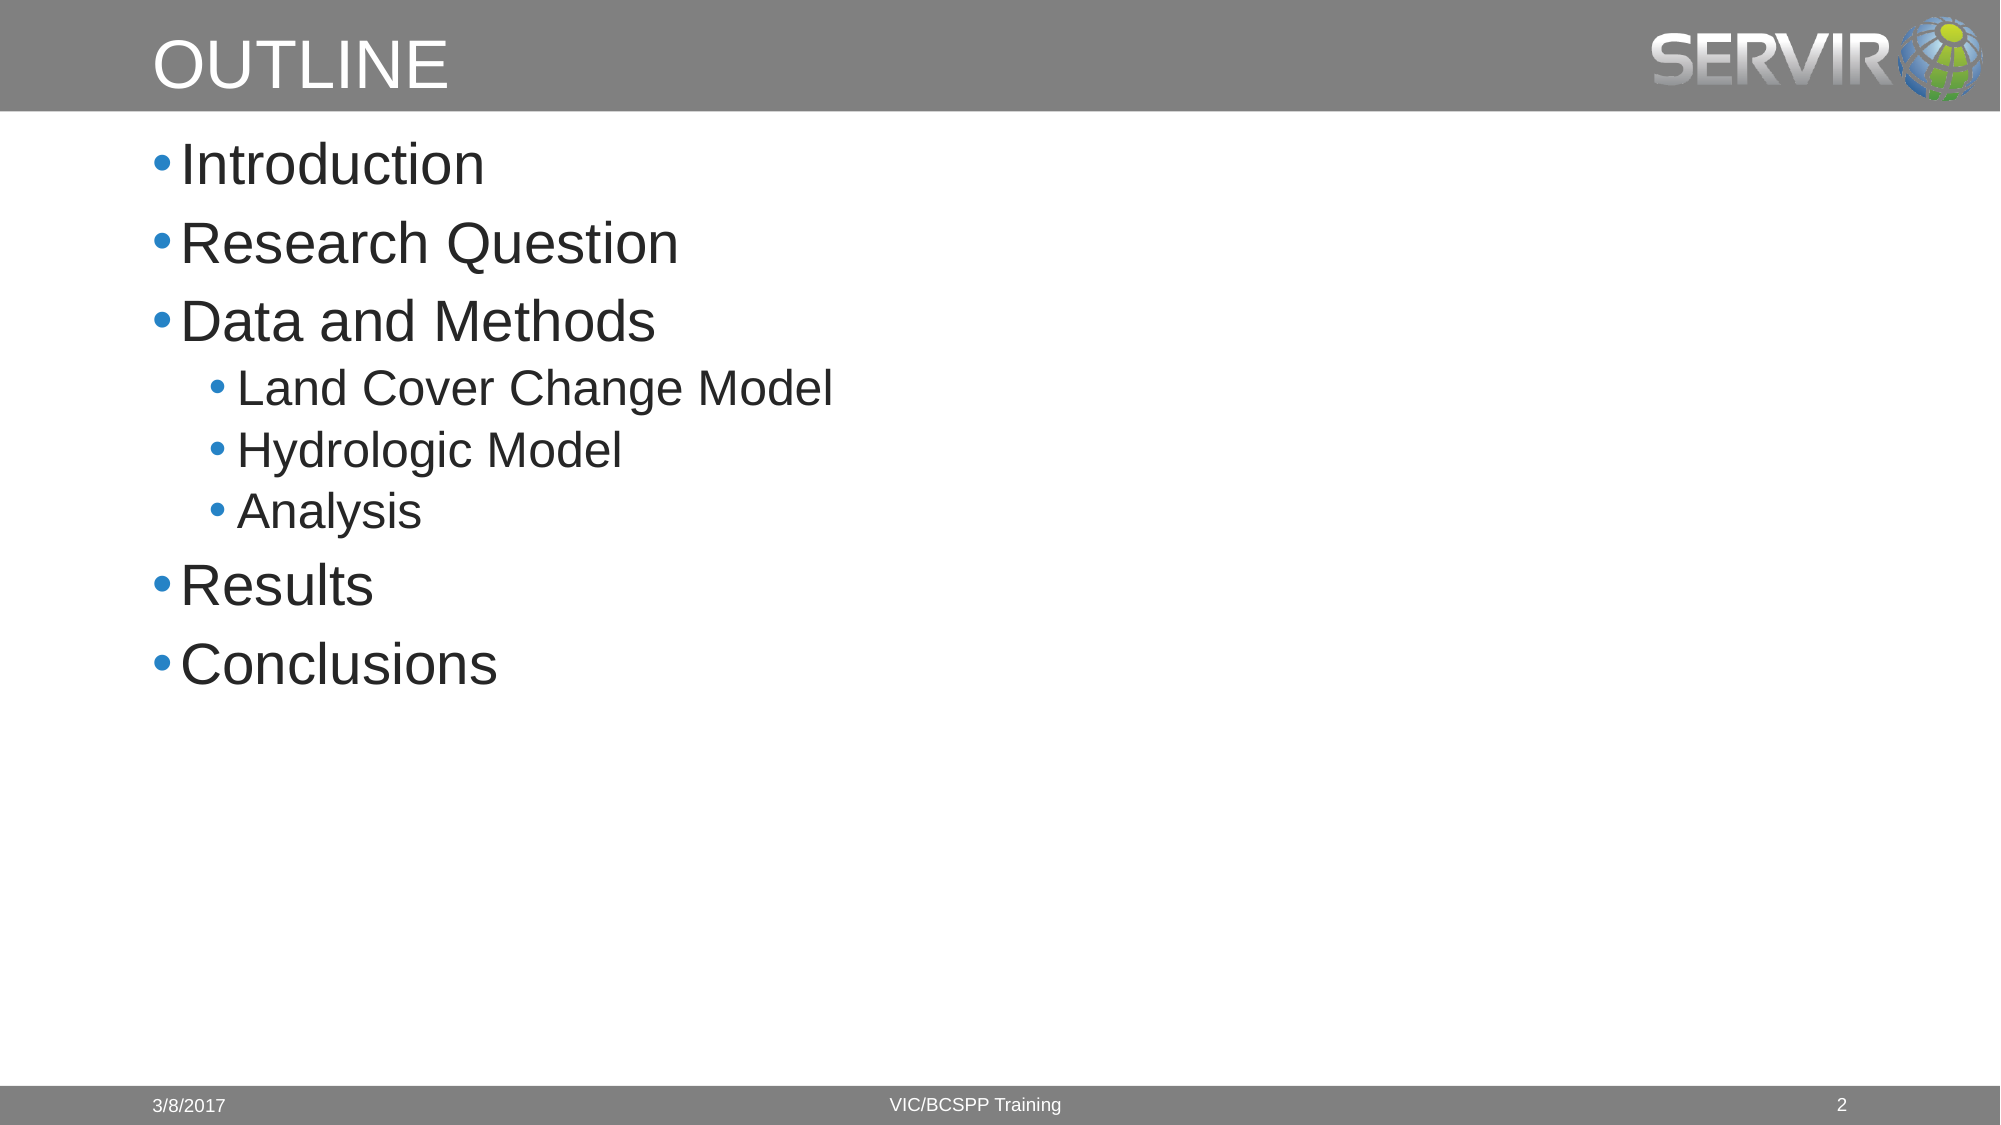

# OUTLINE
Introduction
Research Question
Data and Methods
Land Cover Change Model
Hydrologic Model
Analysis
Results
Conclusions

VIC/BCSPP Training
2